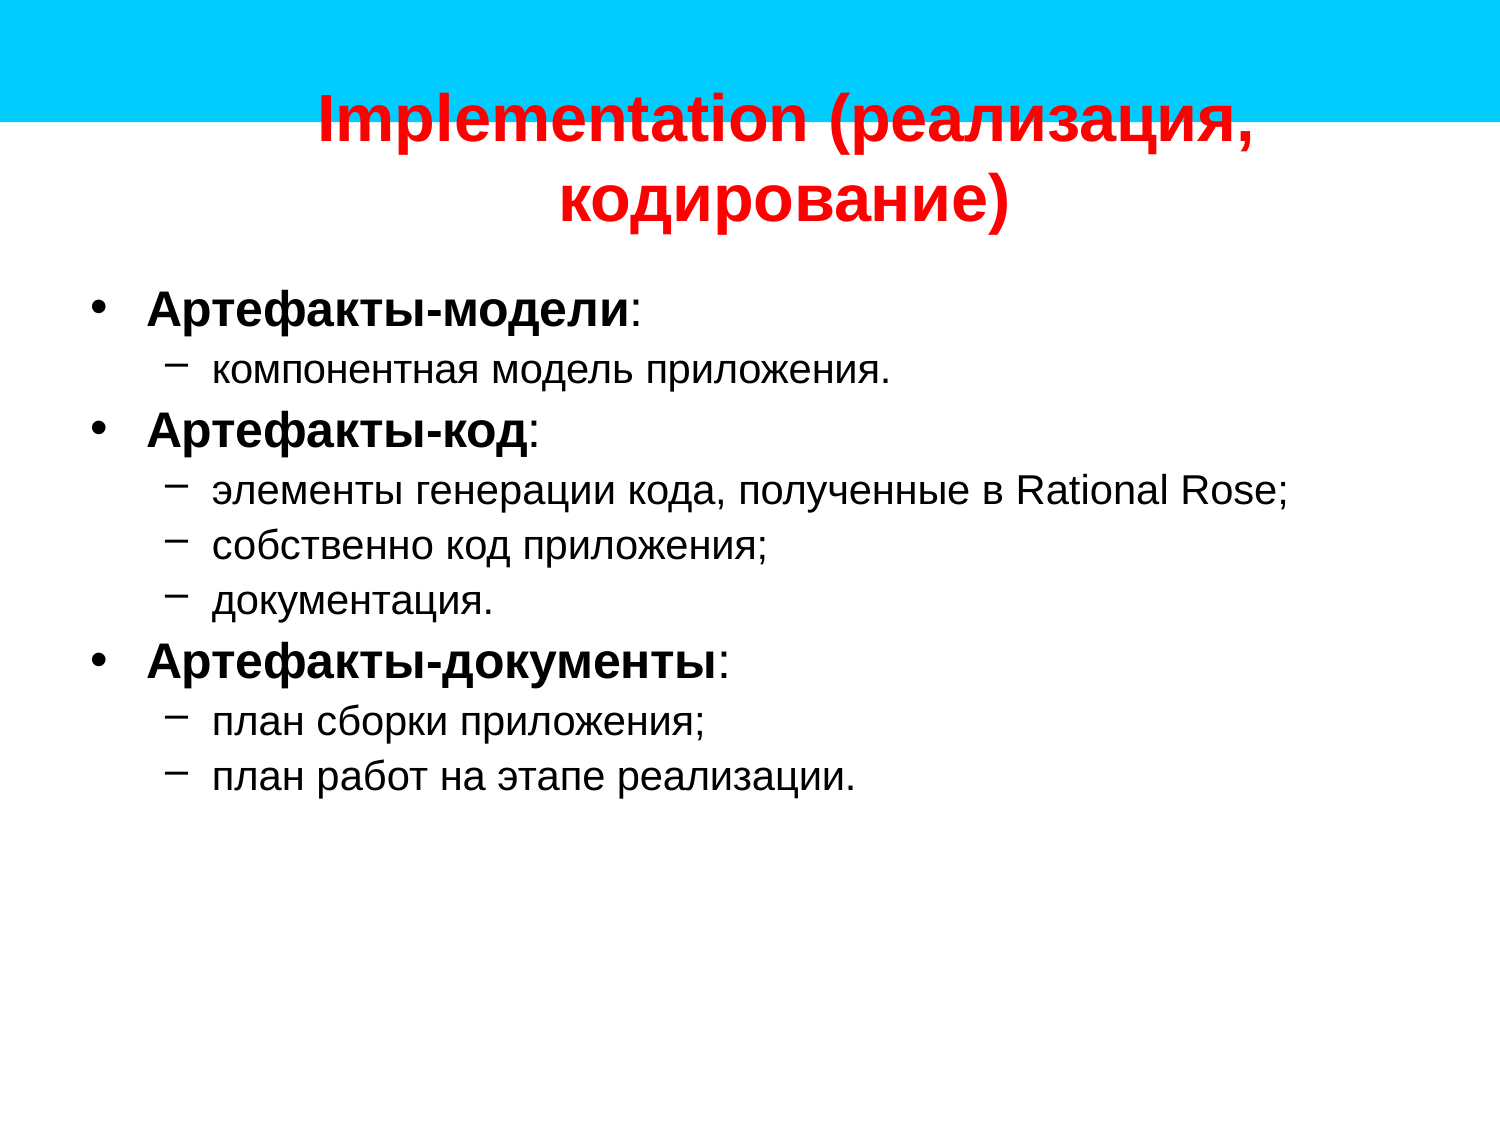

# Implementation (реализация,
кодирование)
Артефакты-модели:
компонентная модель приложения.
Артефакты-код:
элементы генерации кода, полученные в Rational Rose;
собственно код приложения;
документация.
Артефакты-документы:
план сборки приложения;
план работ на этапе реализации.